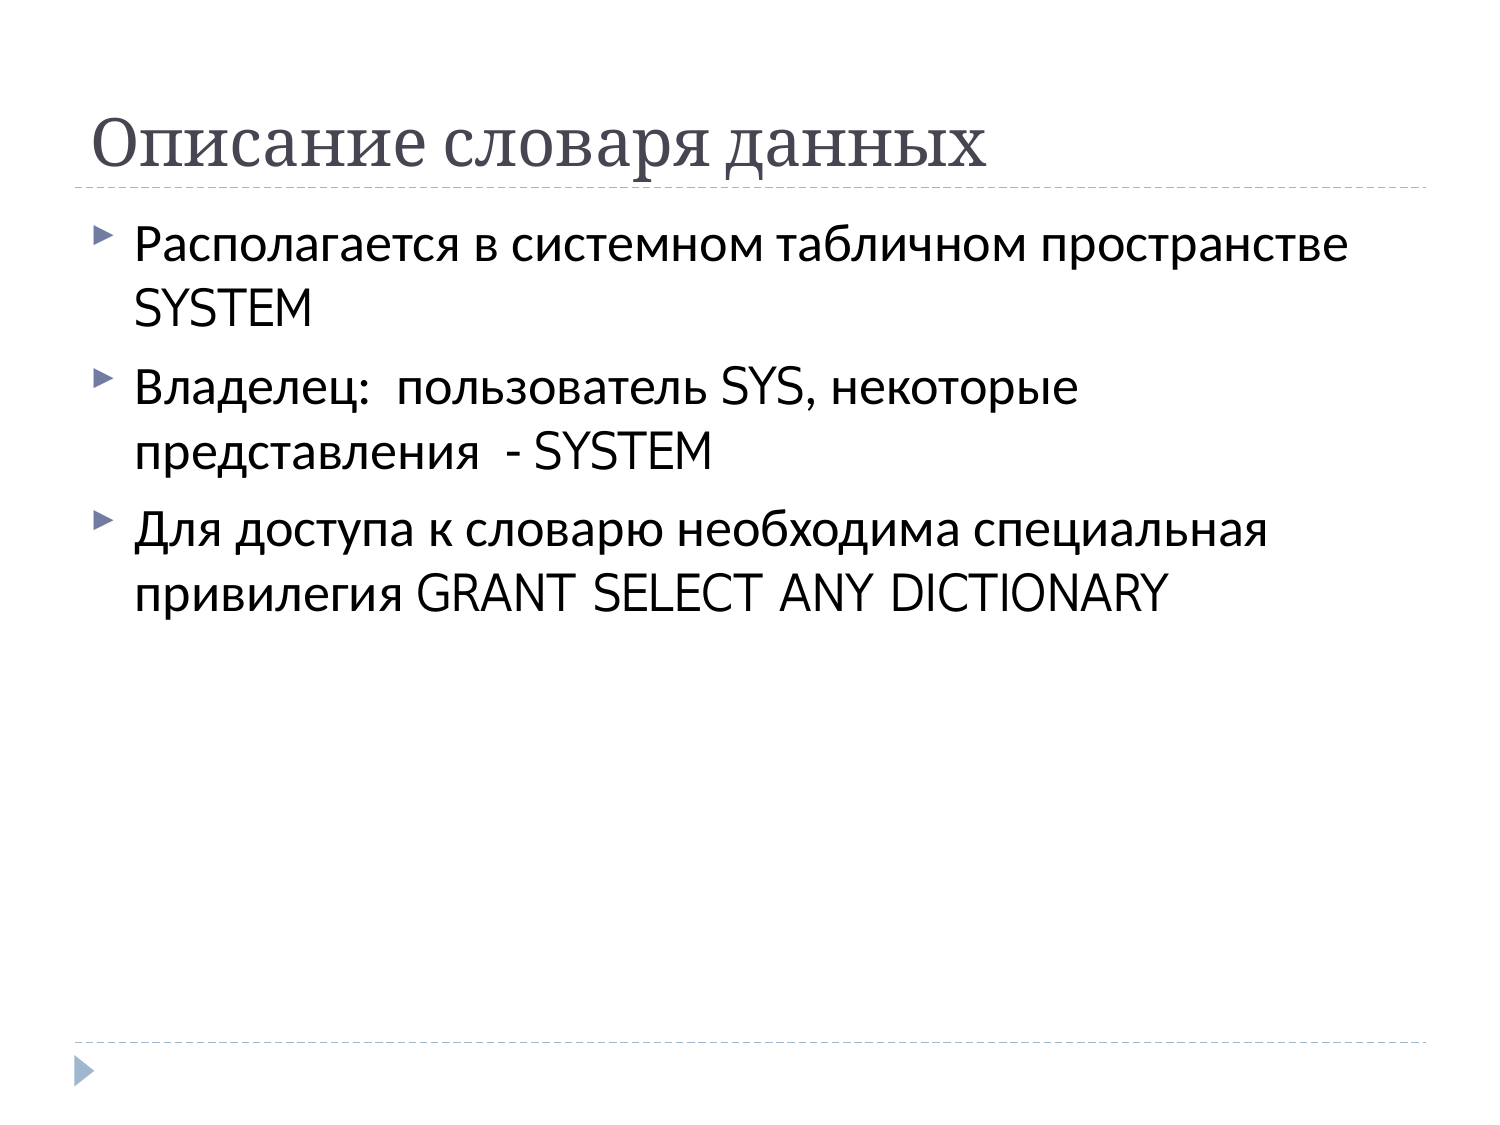

# Описание словаря данных
Располагается в системном табличном пространстве SYSTEM
Владелец:  пользователь SYS, некоторые представления  - SYSTEM
Для доступа к словарю необходима специальная привилегия GRANT SELECT ANY DICTIONARY